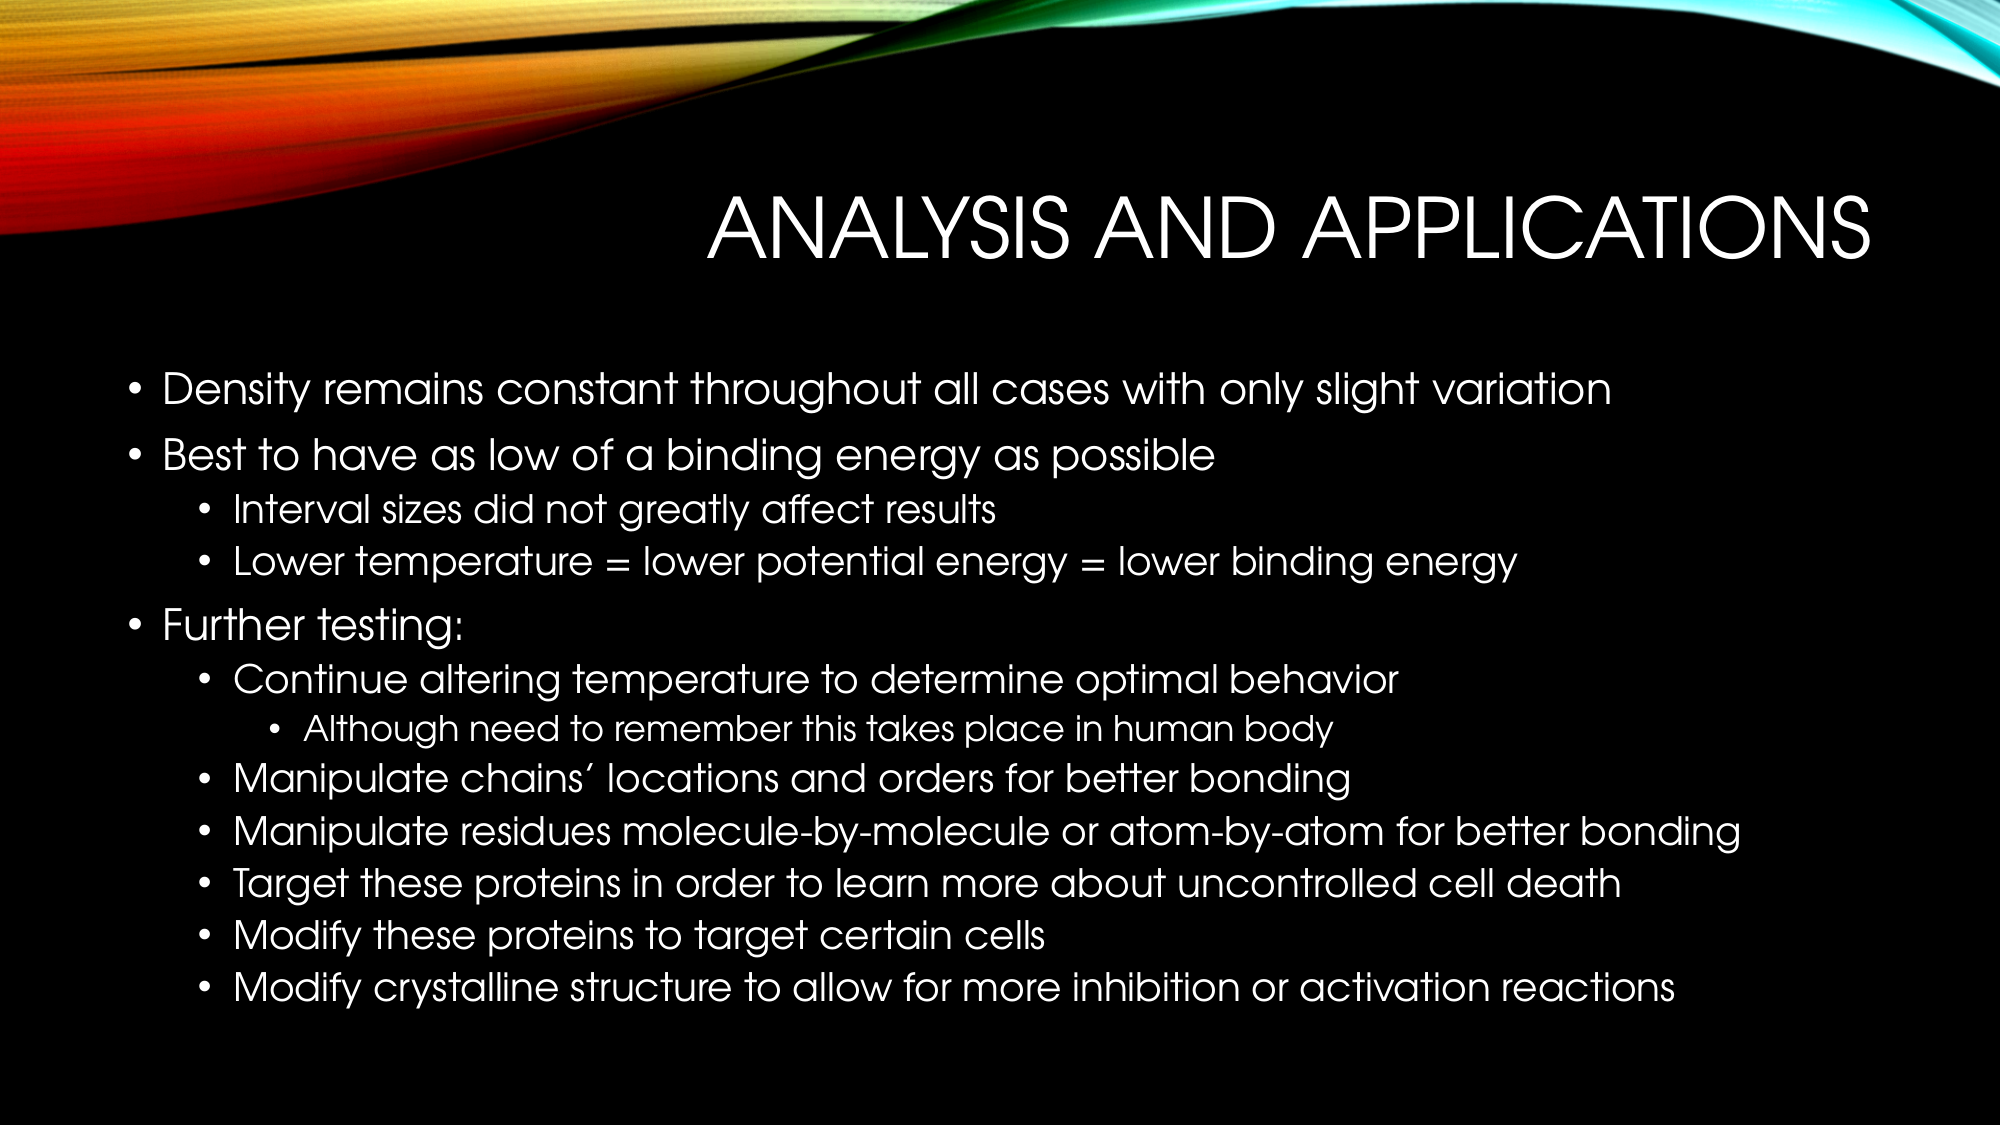

# ANALYSIS AND APPLICATIONS
Density remains constant throughout all cases with only slight variation
Best to have as low of a binding energy as possible
Interval sizes did not greatly affect results
Lower temperature = lower potential energy = lower binding energy
Further testing:
Continue altering temperature to determine optimal behavior
Although need to remember this takes place in human body
Manipulate chains’ locations and orders for better bonding
Manipulate residues molecule-by-molecule or atom-by-atom for better bonding
Target these proteins in order to learn more about uncontrolled cell death
Modify these proteins to target certain cells
Modify crystalline structure to allow for more inhibition or activation reactions